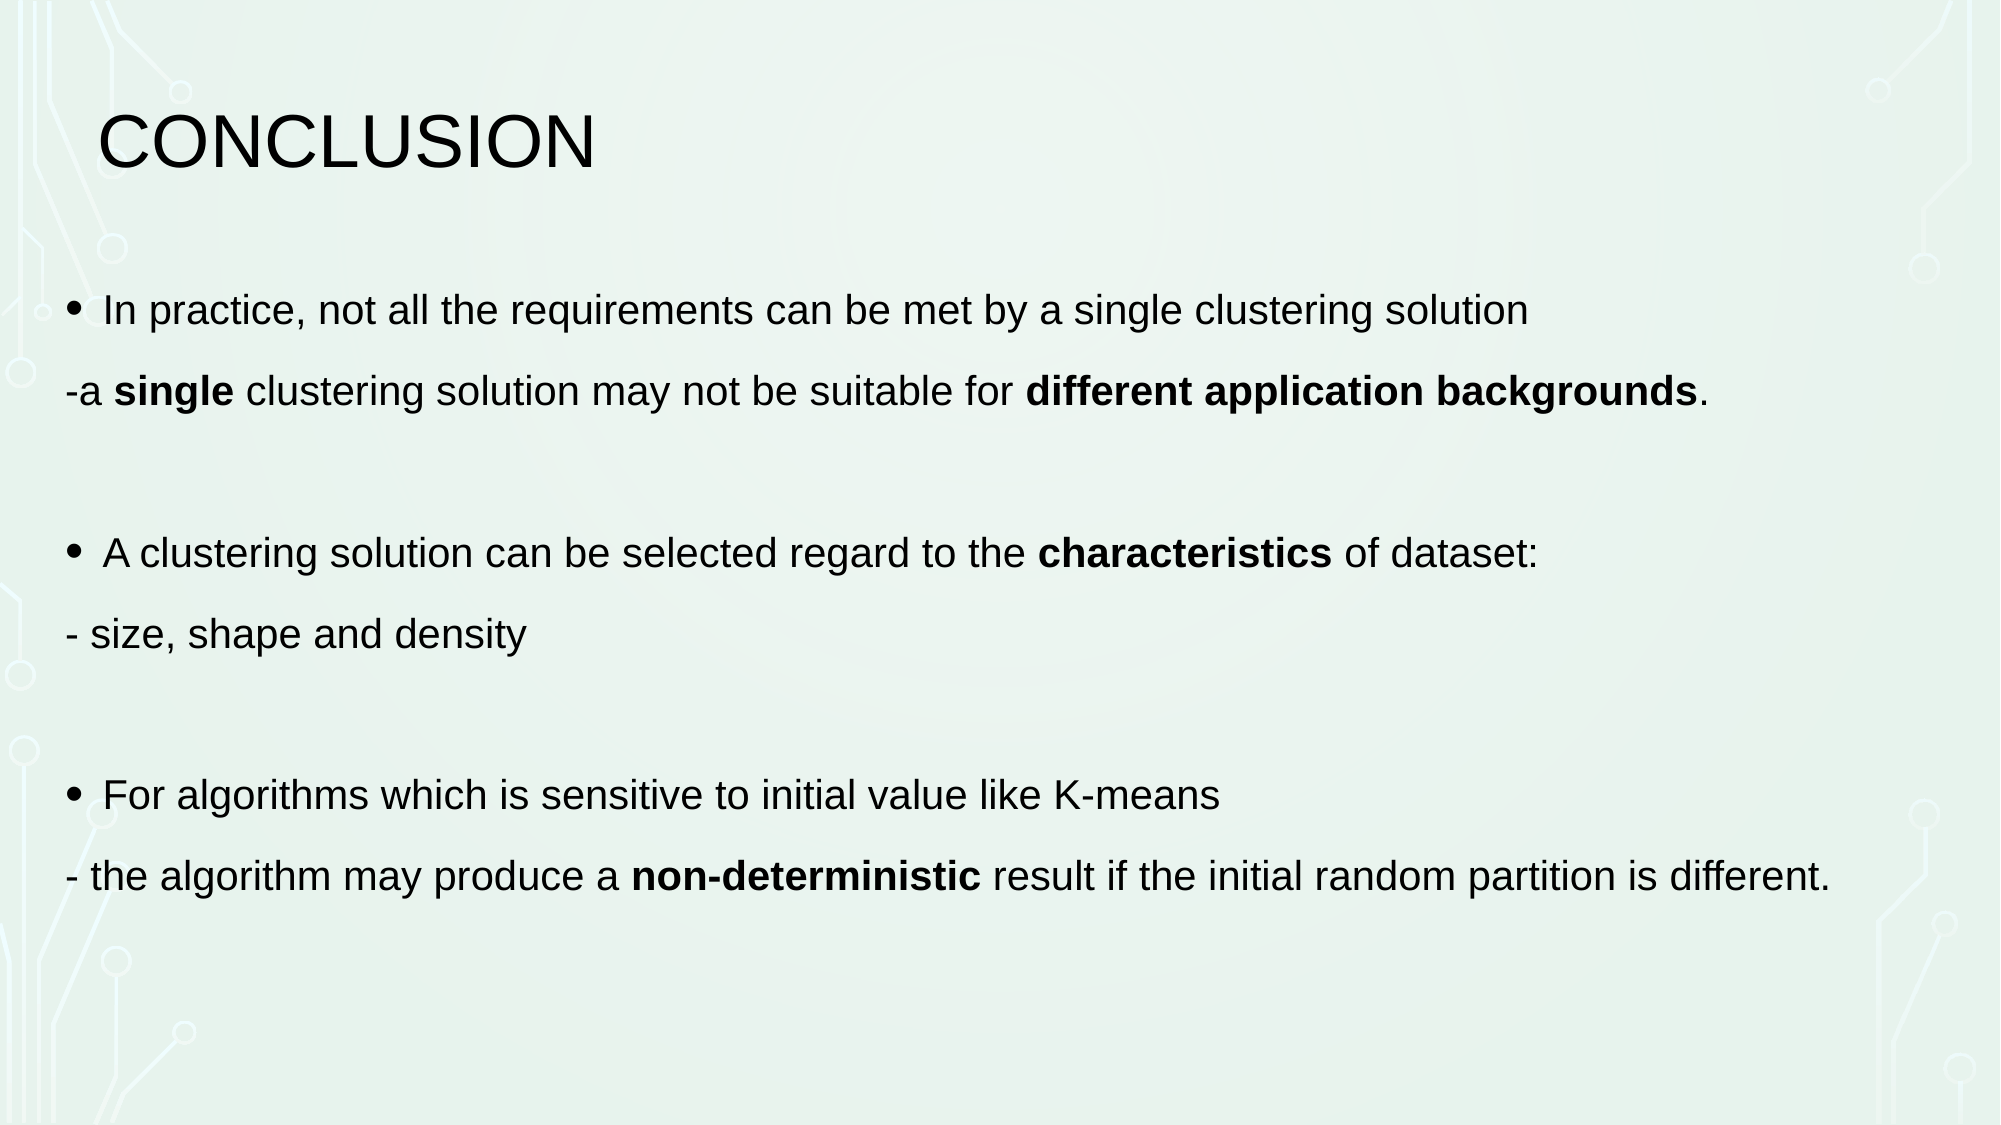

# Conclusion
In practice, not all the requirements can be met by a single clustering solution
-a single clustering solution may not be suitable for different application backgrounds.

A clustering solution can be selected regard to the characteristics of dataset:
- size, shape and density

For algorithms which is sensitive to initial value like K-means
- the algorithm may produce a non-deterministic result if the initial random partition is different.